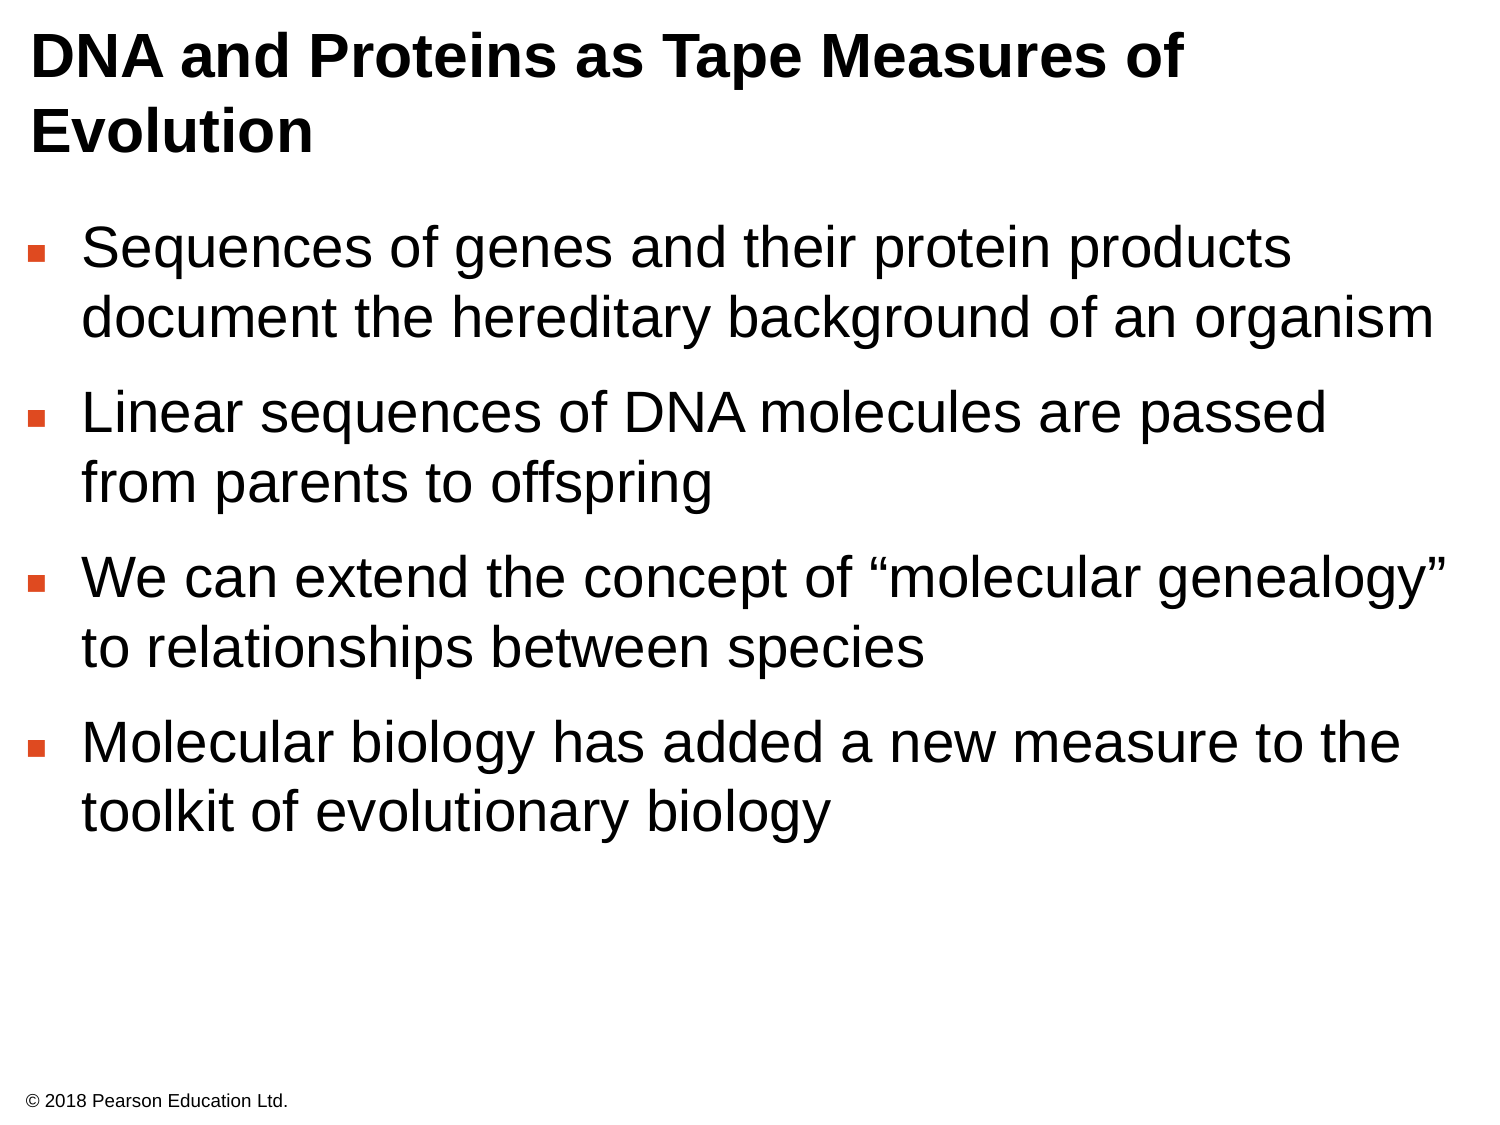

# DNA and Proteins as Tape Measures of Evolution
Sequences of genes and their protein products document the hereditary background of an organism
Linear sequences of DNA molecules are passed from parents to offspring
We can extend the concept of “molecular genealogy” to relationships between species
Molecular biology has added a new measure to the toolkit of evolutionary biology
© 2018 Pearson Education Ltd.